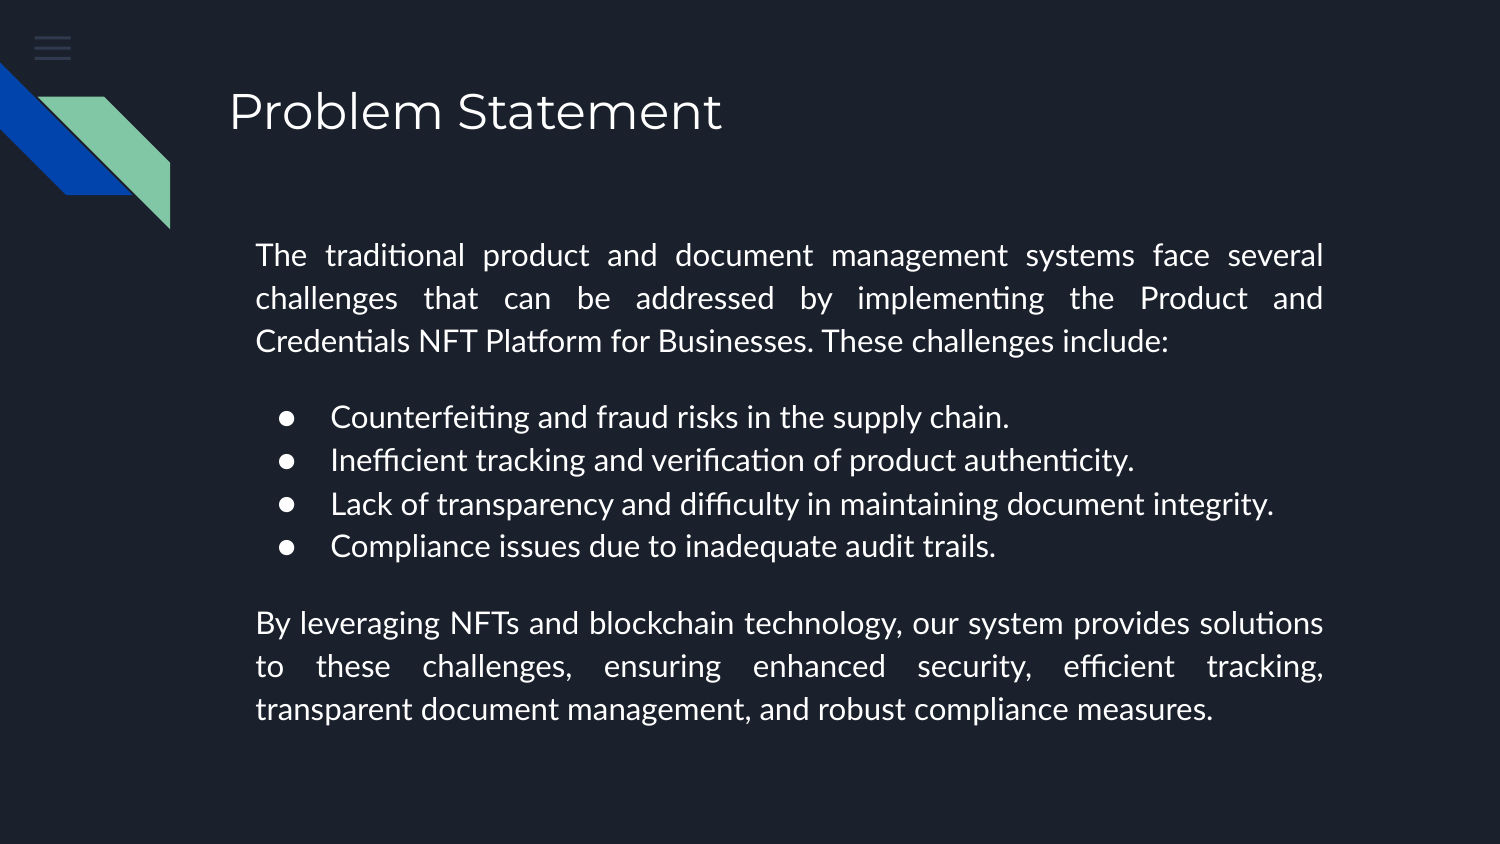

# Problem Statement
The traditional product and document management systems face several challenges that can be addressed by implementing the Product and Credentials NFT Platform for Businesses. These challenges include:
Counterfeiting and fraud risks in the supply chain.
Inefficient tracking and verification of product authenticity.
Lack of transparency and difficulty in maintaining document integrity.
Compliance issues due to inadequate audit trails.
By leveraging NFTs and blockchain technology, our system provides solutions to these challenges, ensuring enhanced security, efficient tracking, transparent document management, and robust compliance measures.